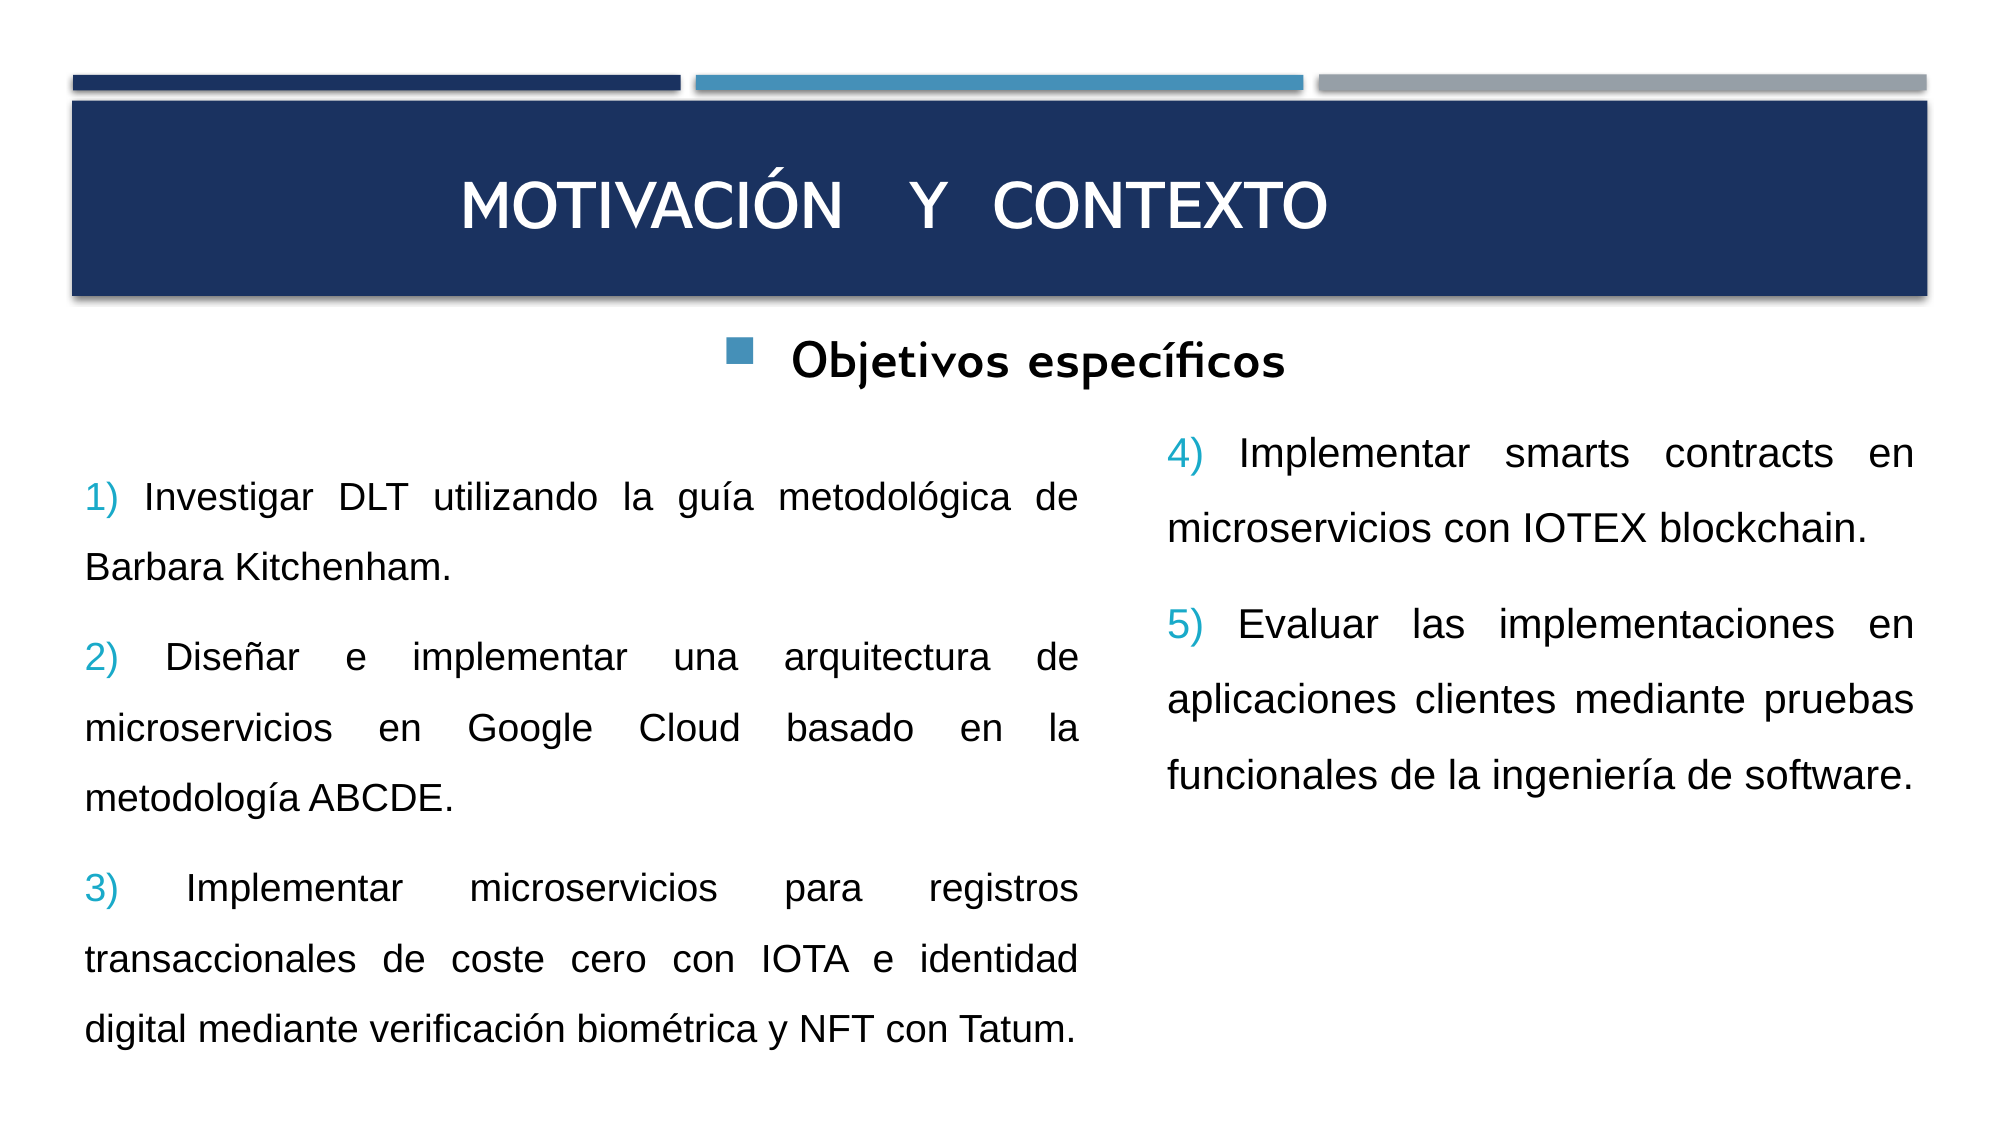

# Motivación   y  contexto
Objetivos específicos
4) Implementar smarts contracts en microservicios con IOTEX blockchain.
5) Evaluar las implementaciones en aplicaciones clientes mediante pruebas funcionales de la ingeniería de software.
1) Investigar DLT utilizando la guía metodológica de Barbara Kitchenham.
2) Diseñar e implementar una arquitectura de microservicios en Google Cloud basado en la metodología ABCDE.
3) Implementar microservicios para registros transaccionales de coste cero con IOTA e identidad digital mediante verificación biométrica y NFT con Tatum.